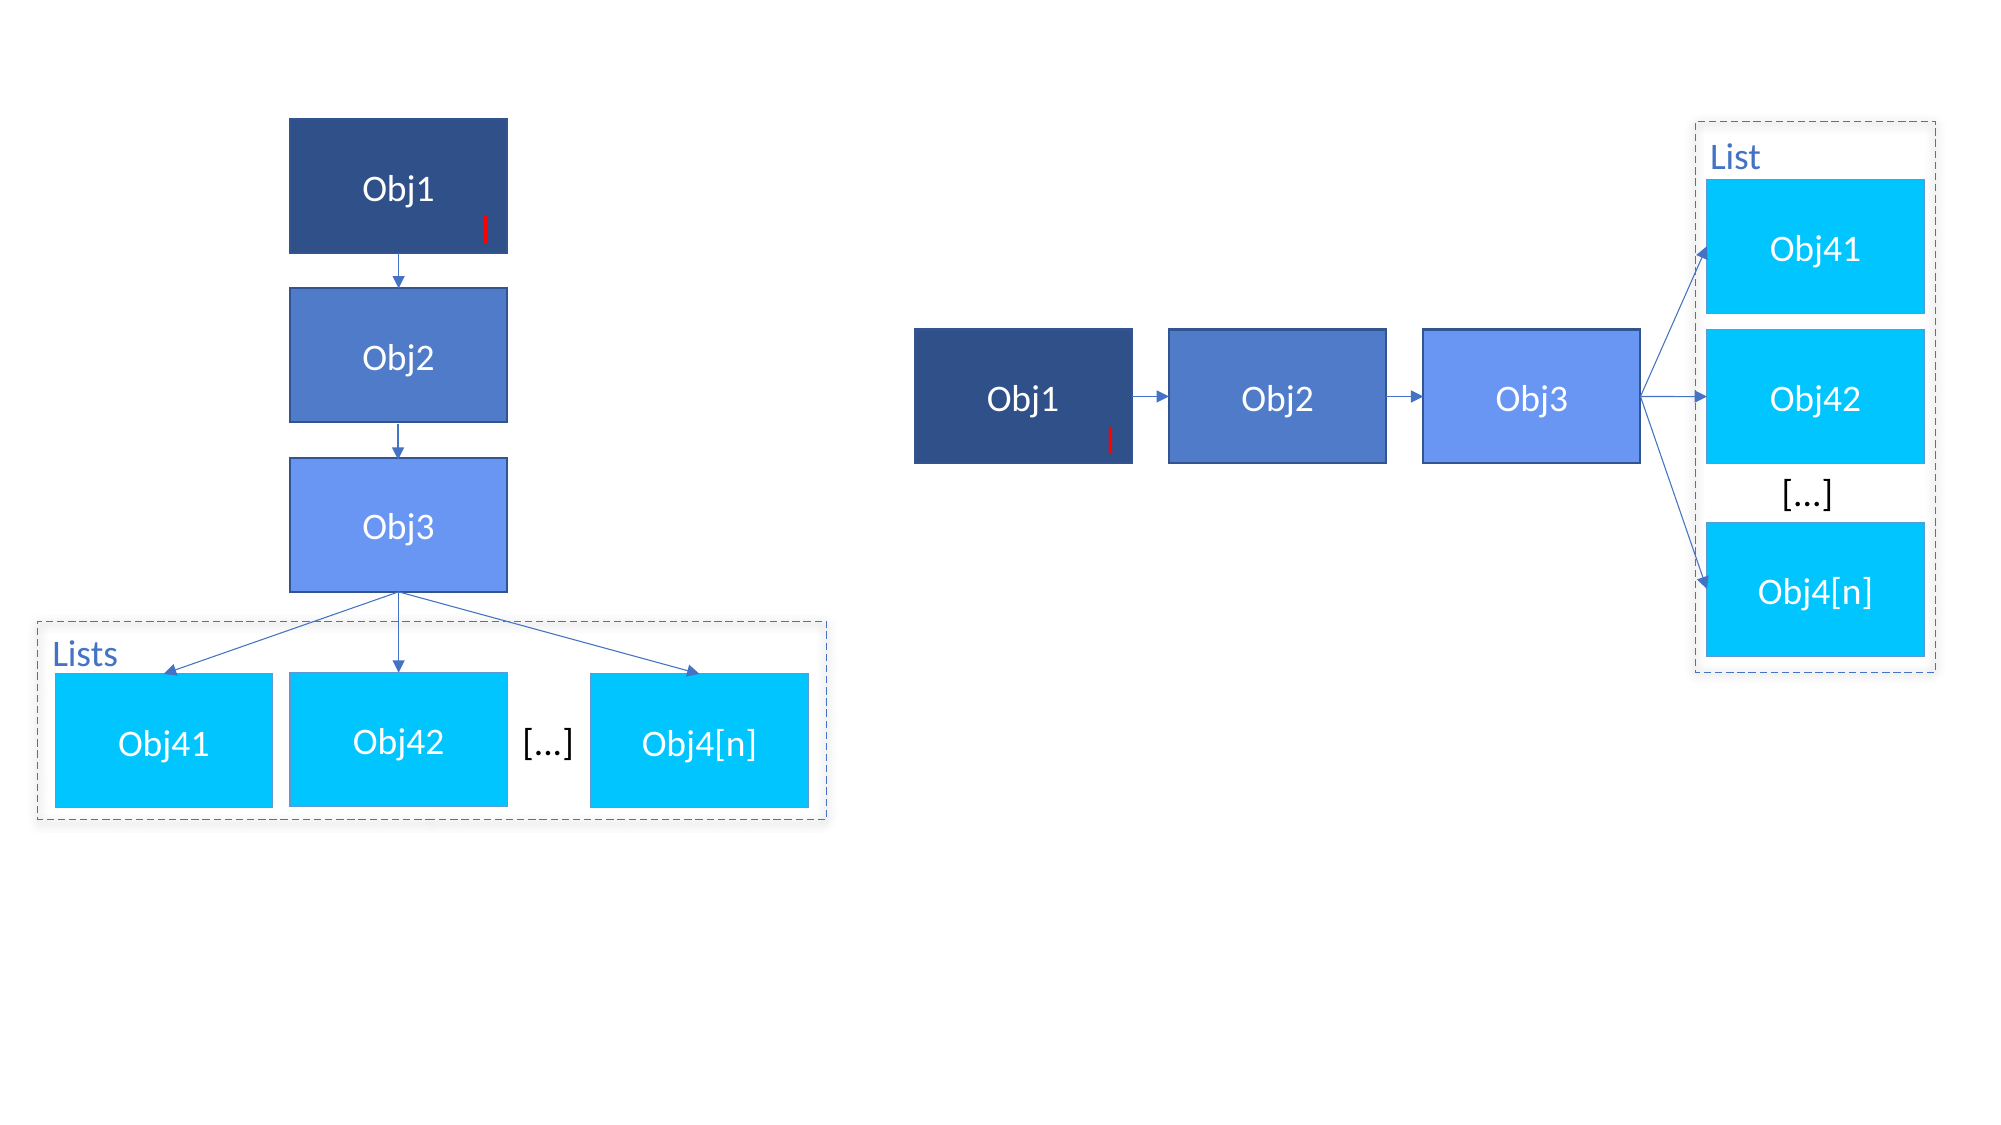

Obj1
l
Obj2
Obj3
Lists

Obj42
Obj4[n]
Obj41
[...]
List
Obj41

Obj2
Obj3
Obj1
Obj42
l
[...]
Obj4[n]